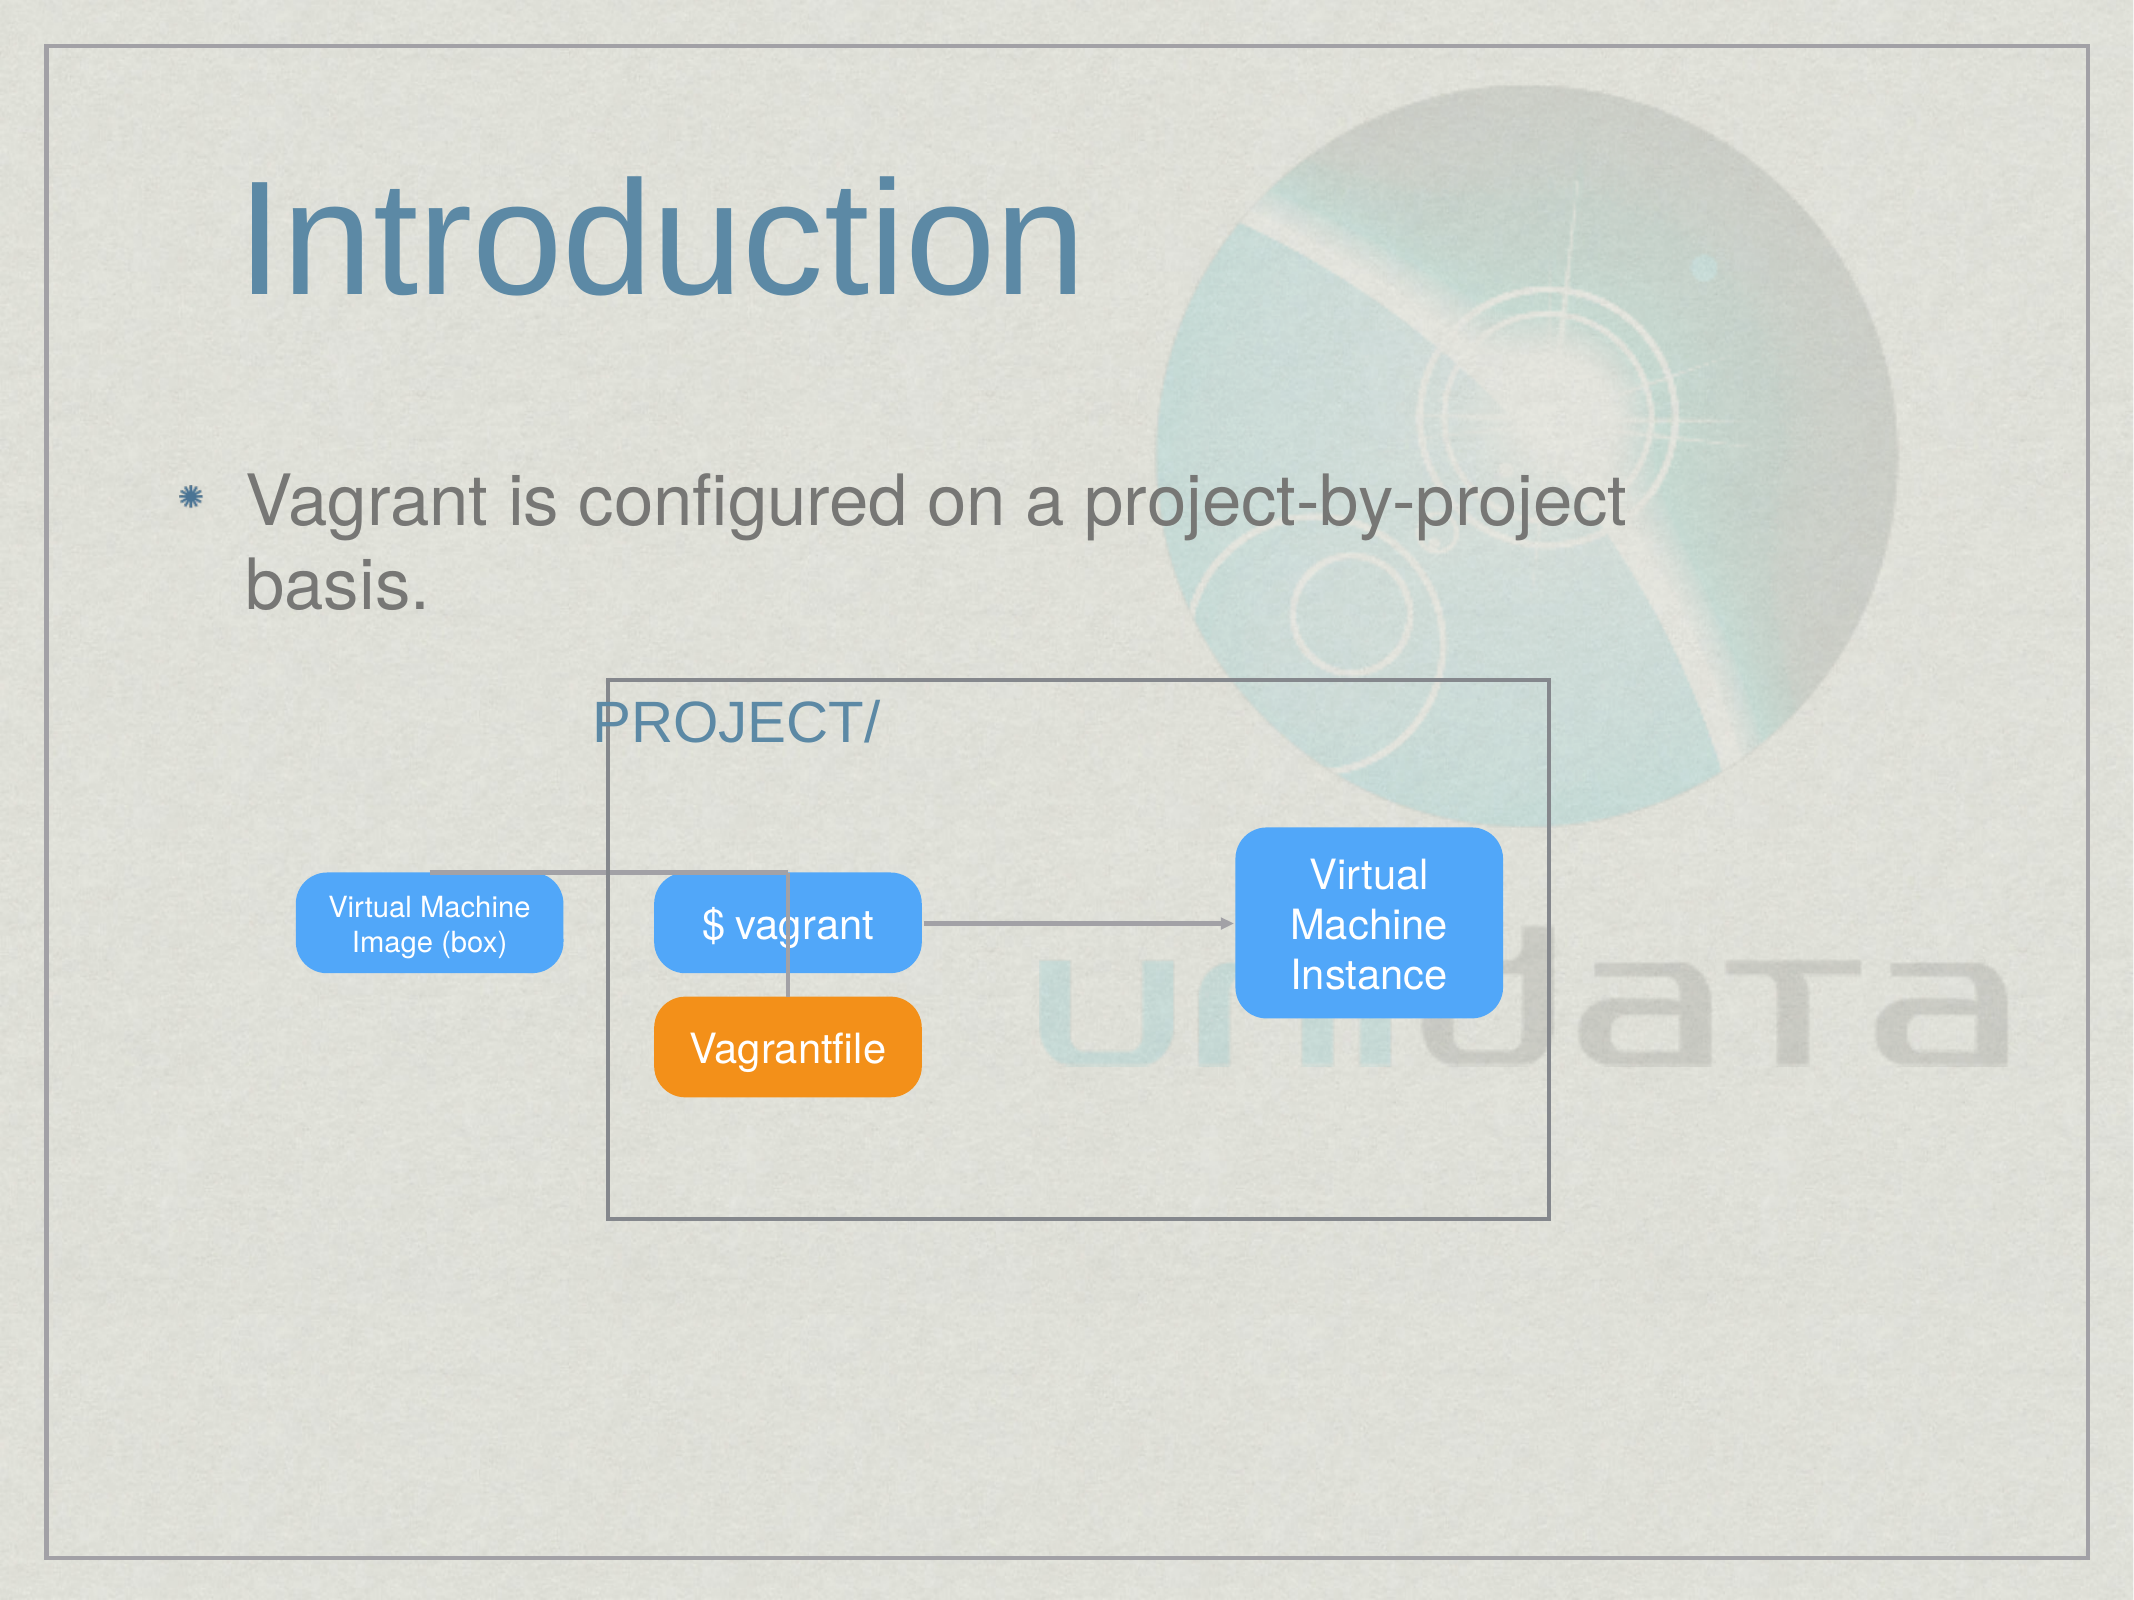

# Introduction
Vagrant is configured on a project-by-project basis.
Project/

Virtual Machine Instance
Virtual Machine Image (box)
$ vagrant

Vagrantfile